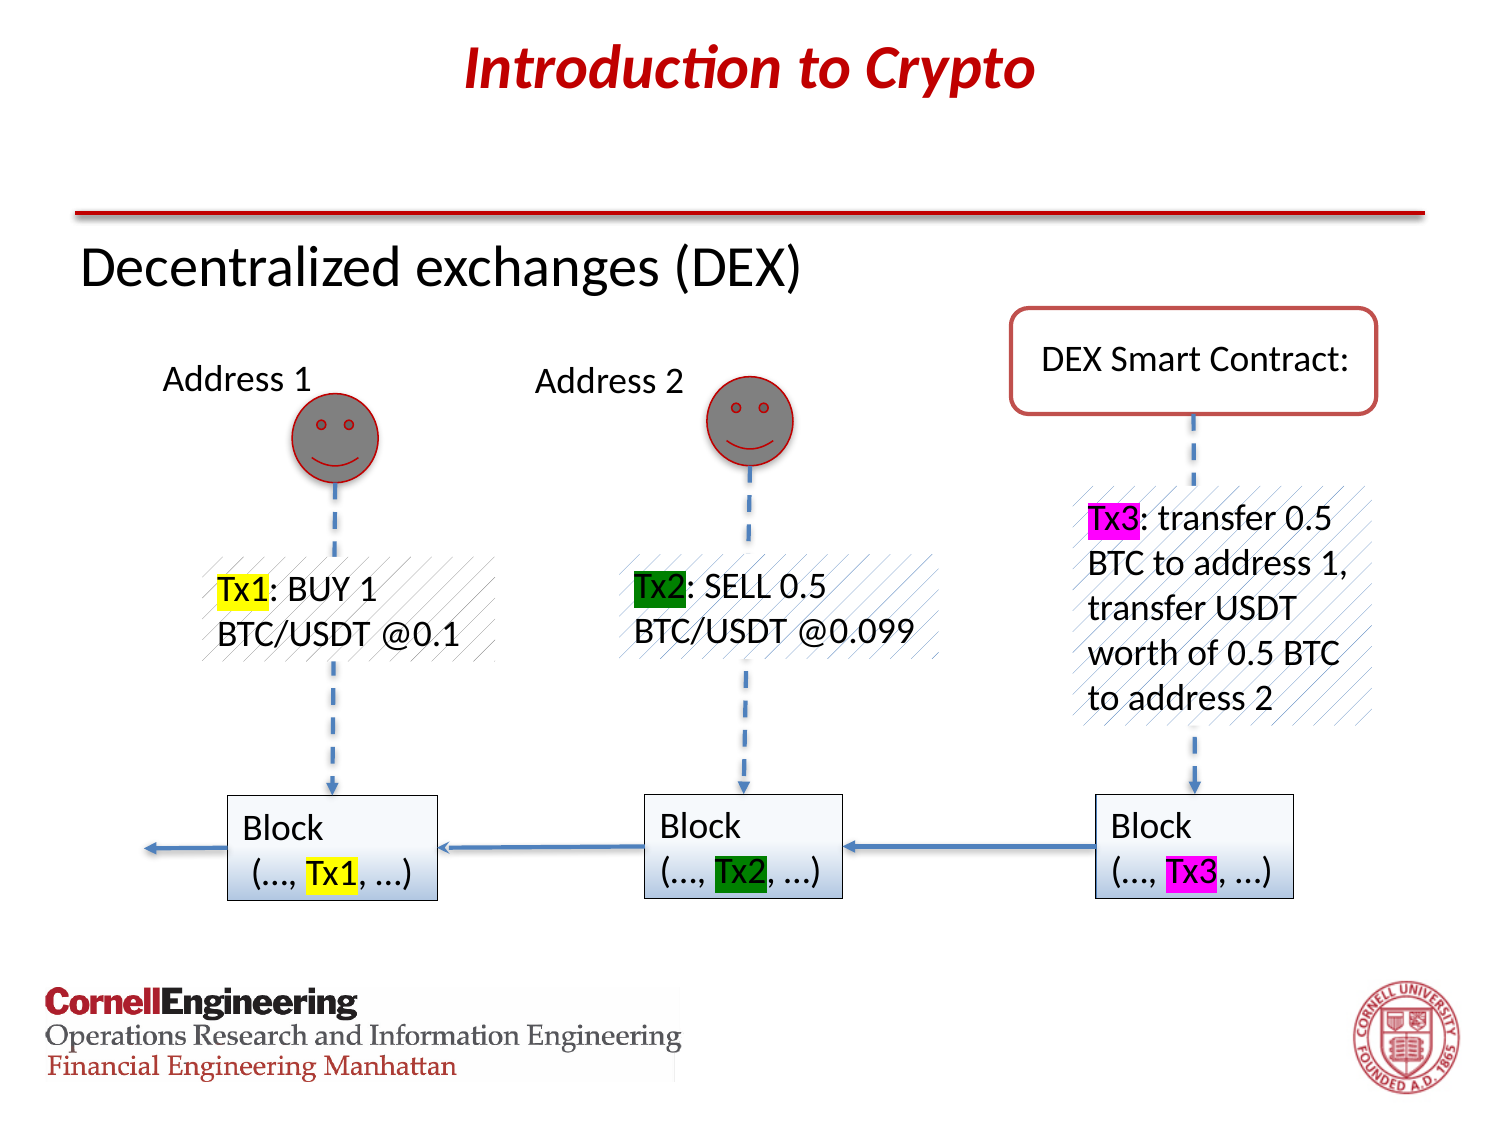

# Introduction to Crypto
Decentralized exchanges (DEX)

DEX Smart Contract:
Address 1
Address 2

Tx3: transfer 0.5 BTC to address 1, transfer USDT worth of 0.5 BTC to address 2
Tx2: SELL 0.5 BTC/USDT @0.099
Tx1: BUY 1 BTC/USDT @0.1
Block
(…, Tx2, …)
Block
(…, Tx3, …)
Block
 (…, Tx1, …)